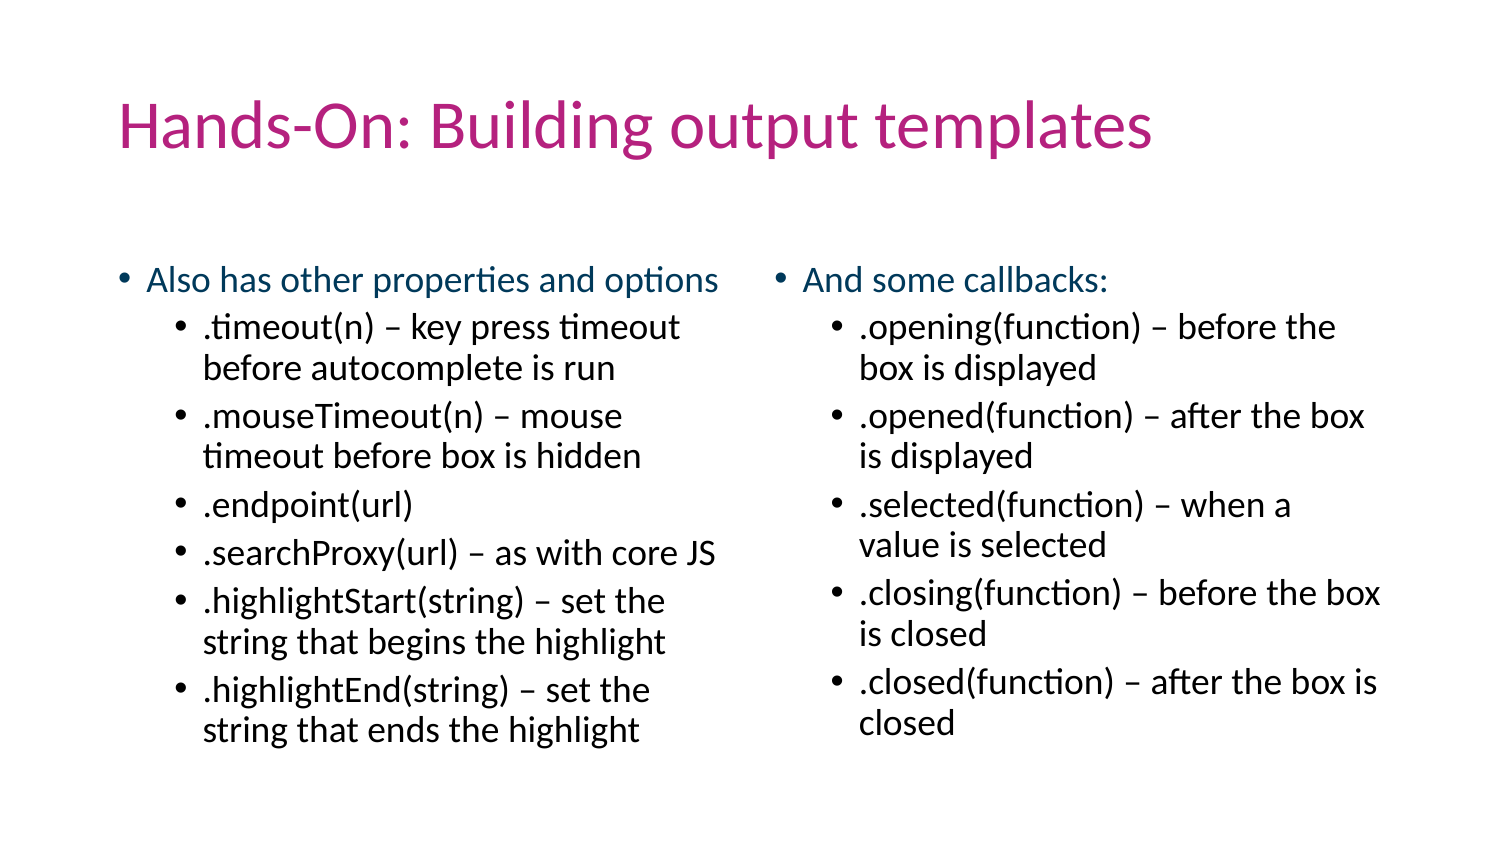

# Hands-On: Building output templates
Also has other properties and options
.timeout(n) – key press timeout before autocomplete is run
.mouseTimeout(n) – mouse timeout before box is hidden
.endpoint(url)
.searchProxy(url) – as with core JS
.highlightStart(string) – set the string that begins the highlight
.highlightEnd(string) – set the string that ends the highlight
And some callbacks:
.opening(function) – before the box is displayed
.opened(function) – after the box is displayed
.selected(function) – when a value is selected
.closing(function) – before the box is closed
.closed(function) – after the box is closed